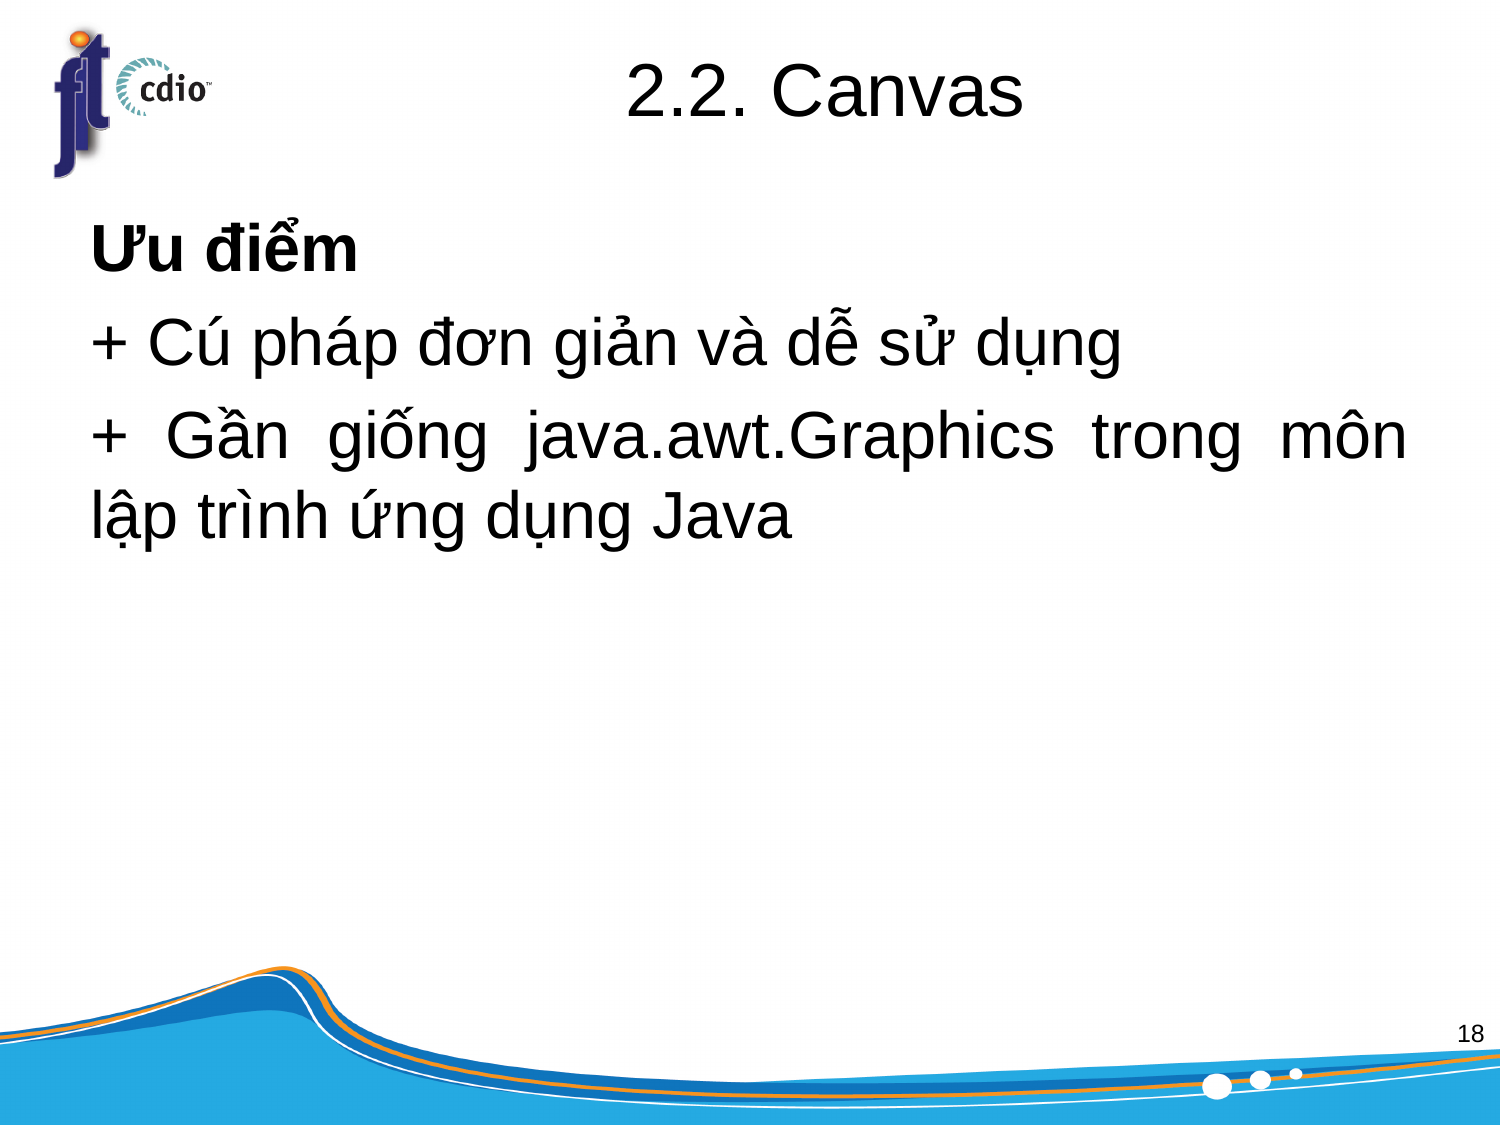

# 2.2. Canvas
Ưu điểm
+ Cú pháp đơn giản và dễ sử dụng
+ Gần giống java.awt.Graphics trong môn lập trình ứng dụng Java
18